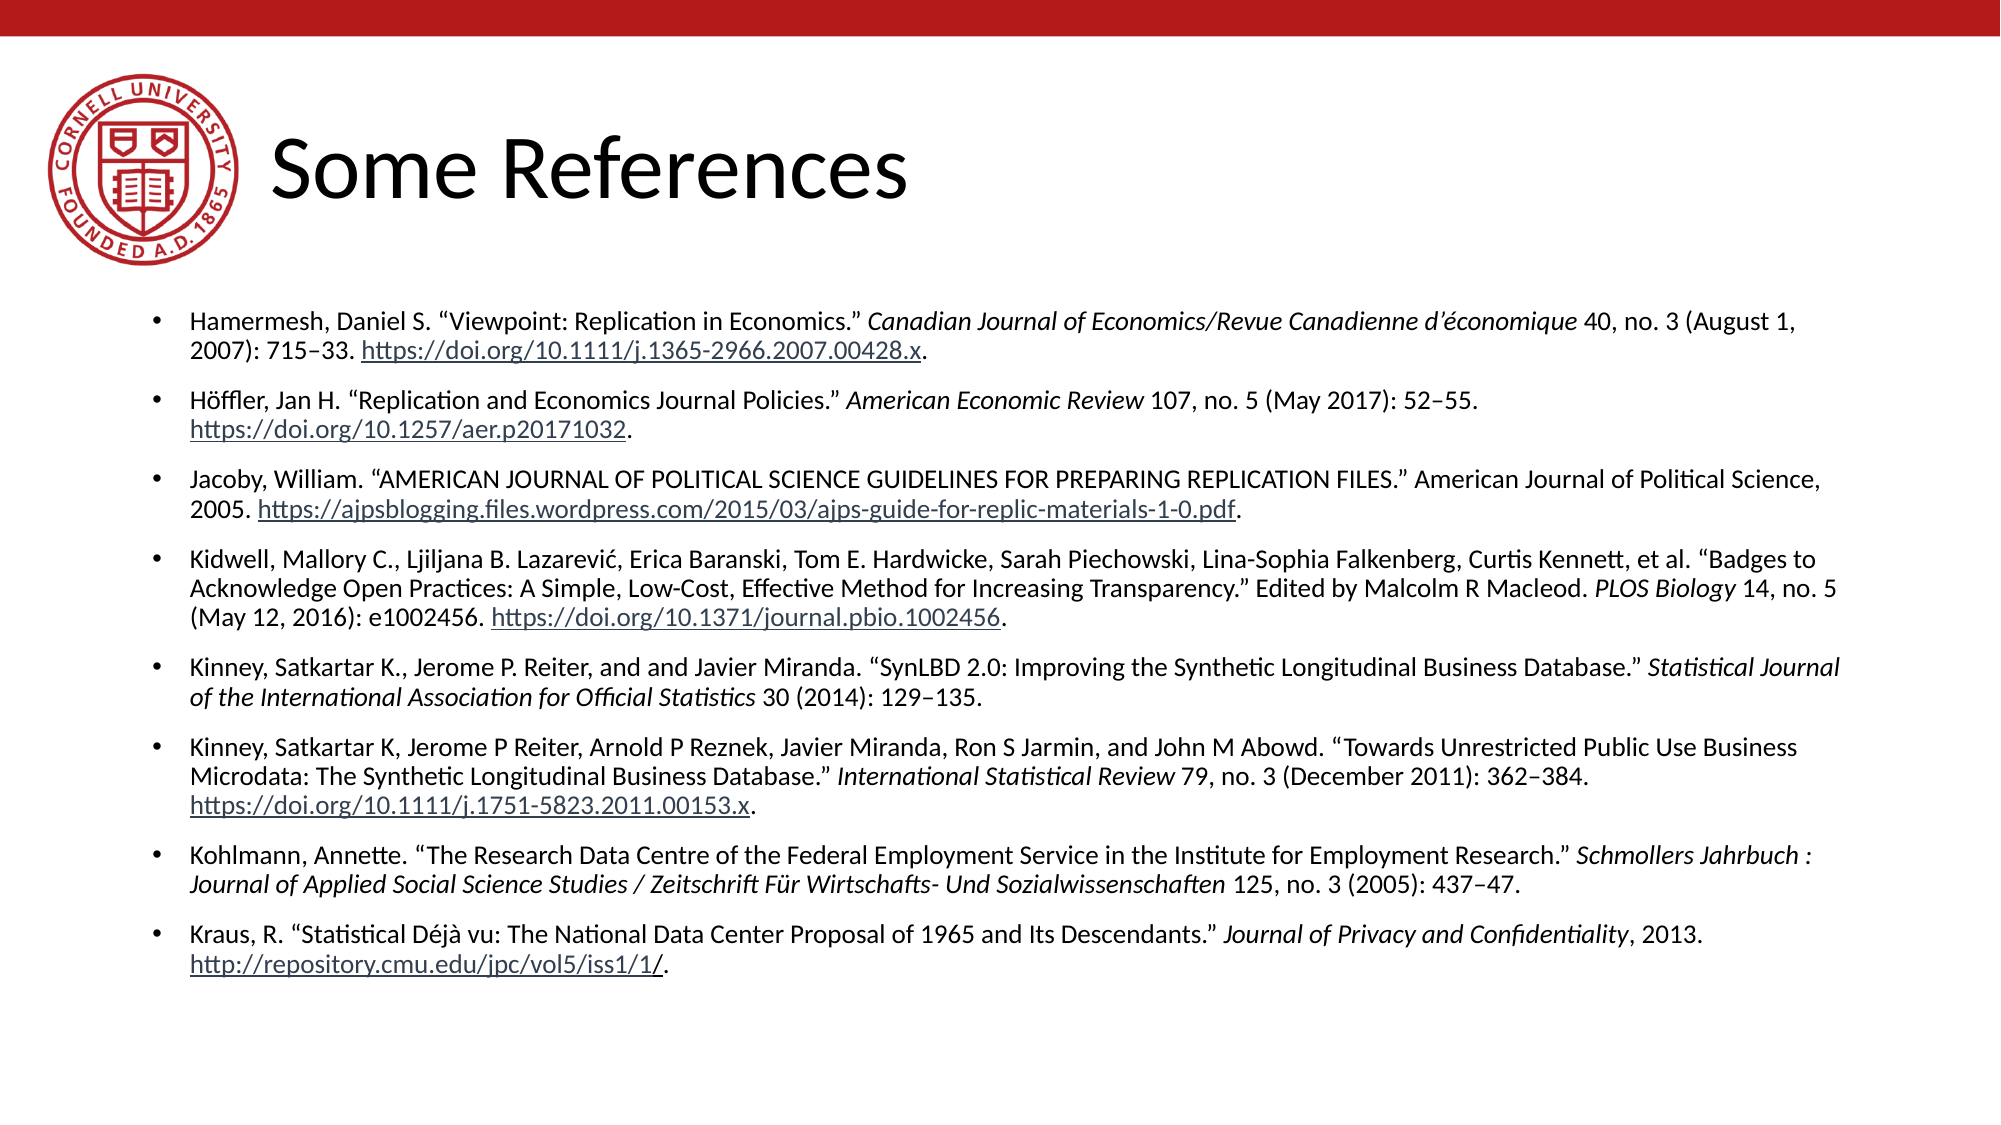

# Some References
Hamermesh, Daniel S. “Viewpoint: Replication in Economics.” Canadian Journal of Economics/Revue Canadienne d’économique 40, no. 3 (August 1, 2007): 715–33. https://doi.org/10.1111/j.1365-2966.2007.00428.x.
Höffler, Jan H. “Replication and Economics Journal Policies.” American Economic Review 107, no. 5 (May 2017): 52–55. https://doi.org/10.1257/aer.p20171032.
Jacoby, William. “AMERICAN JOURNAL OF POLITICAL SCIENCE GUIDELINES FOR PREPARING REPLICATION FILES.” American Journal of Political Science, 2005. https://ajpsblogging.files.wordpress.com/2015/03/ajps-guide-for-replic-materials-1-0.pdf.
Kidwell, Mallory C., Ljiljana B. Lazarević, Erica Baranski, Tom E. Hardwicke, Sarah Piechowski, Lina-Sophia Falkenberg, Curtis Kennett, et al. “Badges to Acknowledge Open Practices: A Simple, Low-Cost, Effective Method for Increasing Transparency.” Edited by Malcolm R Macleod. PLOS Biology 14, no. 5 (May 12, 2016): e1002456. https://doi.org/10.1371/journal.pbio.1002456.
Kinney, Satkartar K., Jerome P. Reiter, and and Javier Miranda. “SynLBD 2.0: Improving the Synthetic Longitudinal Business Database.” Statistical Journal of the International Association for Official Statistics 30 (2014): 129–135.
Kinney, Satkartar K, Jerome P Reiter, Arnold P Reznek, Javier Miranda, Ron S Jarmin, and John M Abowd. “Towards Unrestricted Public Use Business Microdata: The Synthetic Longitudinal Business Database.” International Statistical Review 79, no. 3 (December 2011): 362–384. https://doi.org/10.1111/j.1751-5823.2011.00153.x.
Kohlmann, Annette. “The Research Data Centre of the Federal Employment Service in the Institute for Employment Research.” Schmollers Jahrbuch : Journal of Applied Social Science Studies / Zeitschrift Für Wirtschafts- Und Sozialwissenschaften 125, no. 3 (2005): 437–47.
Kraus, R. “Statistical Déjà vu: The National Data Center Proposal of 1965 and Its Descendants.” Journal of Privacy and Confidentiality, 2013. http://repository.cmu.edu/jpc/vol5/iss1/1/.